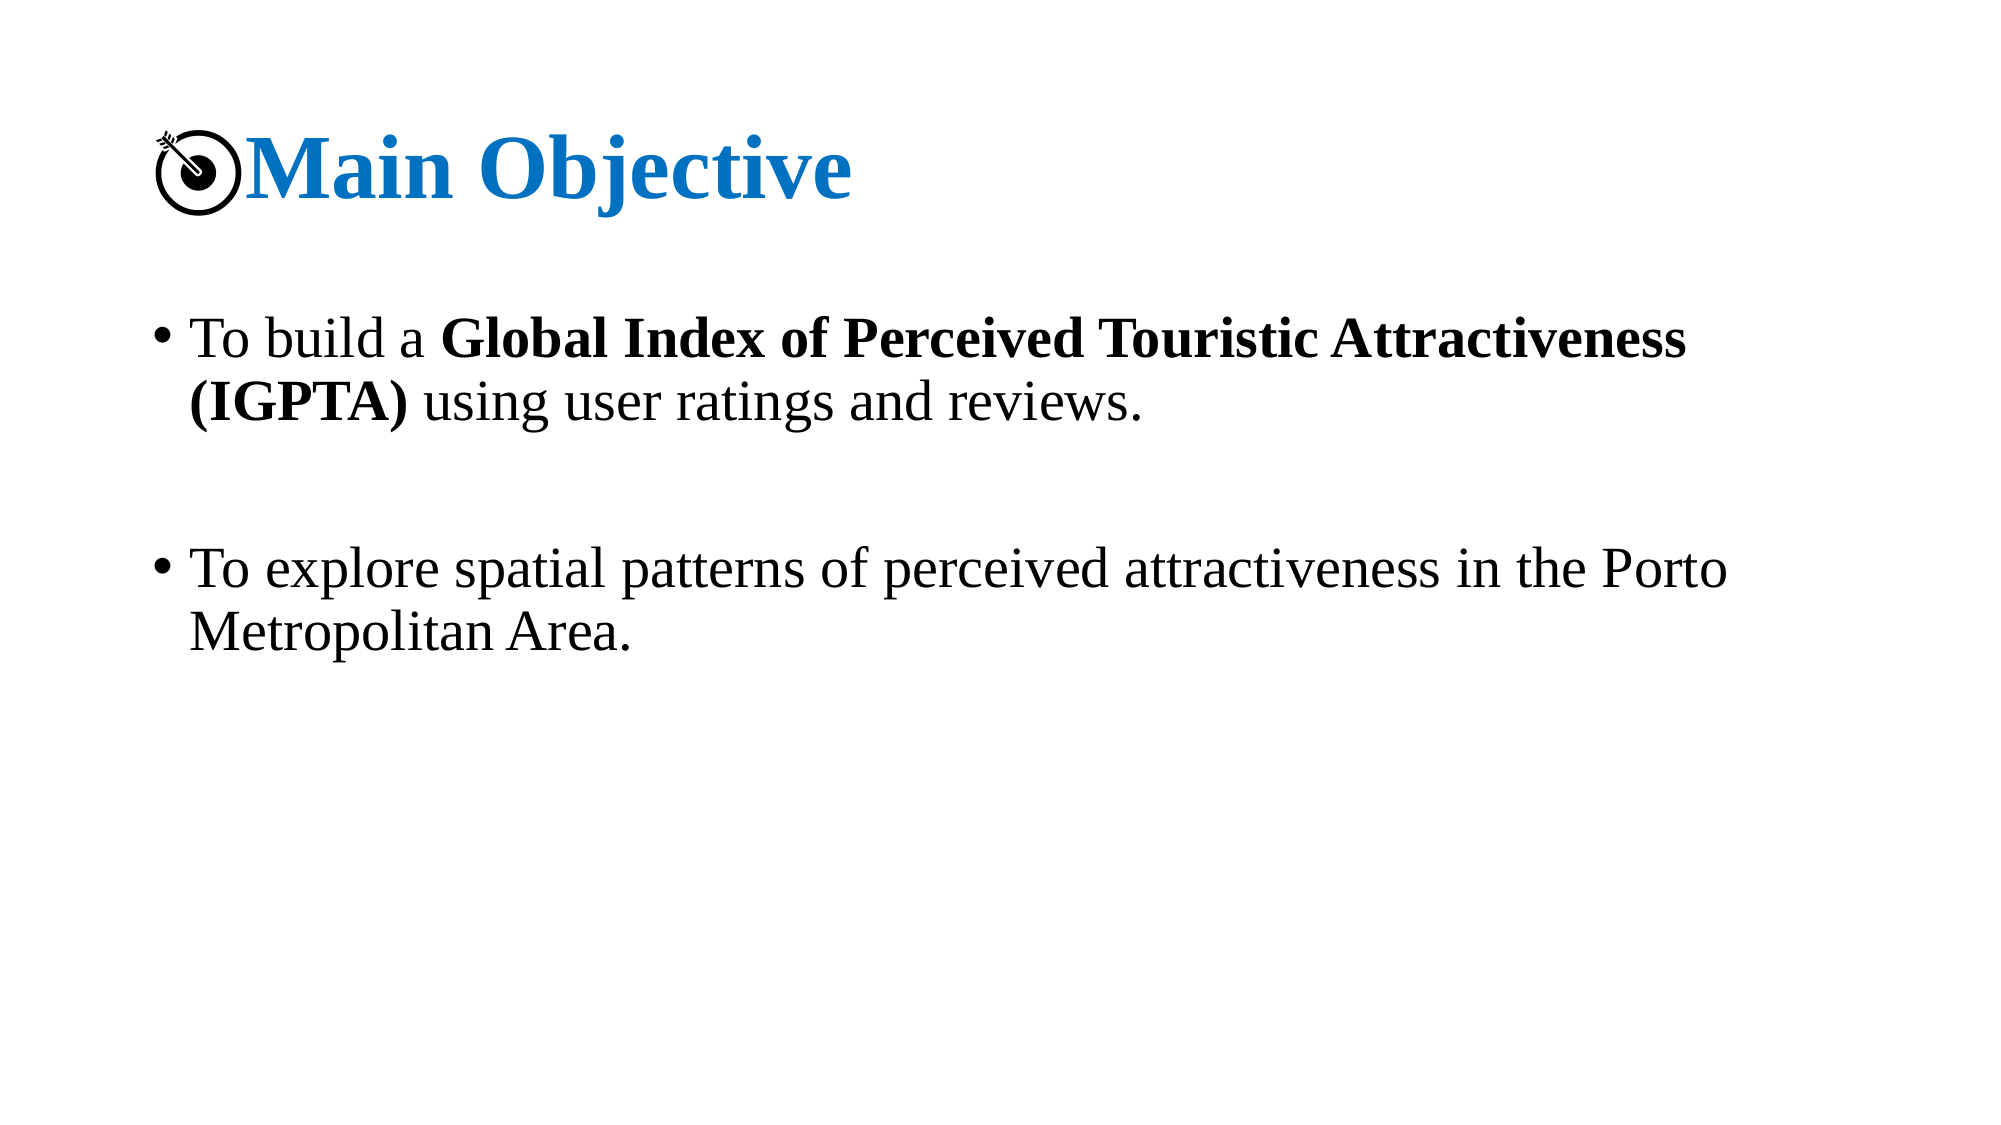

# 🎯Main Objective
To build a Global Index of Perceived Touristic Attractiveness (IGPTA) using user ratings and reviews.

To explore spatial patterns of perceived attractiveness in the Porto Metropolitan Area.